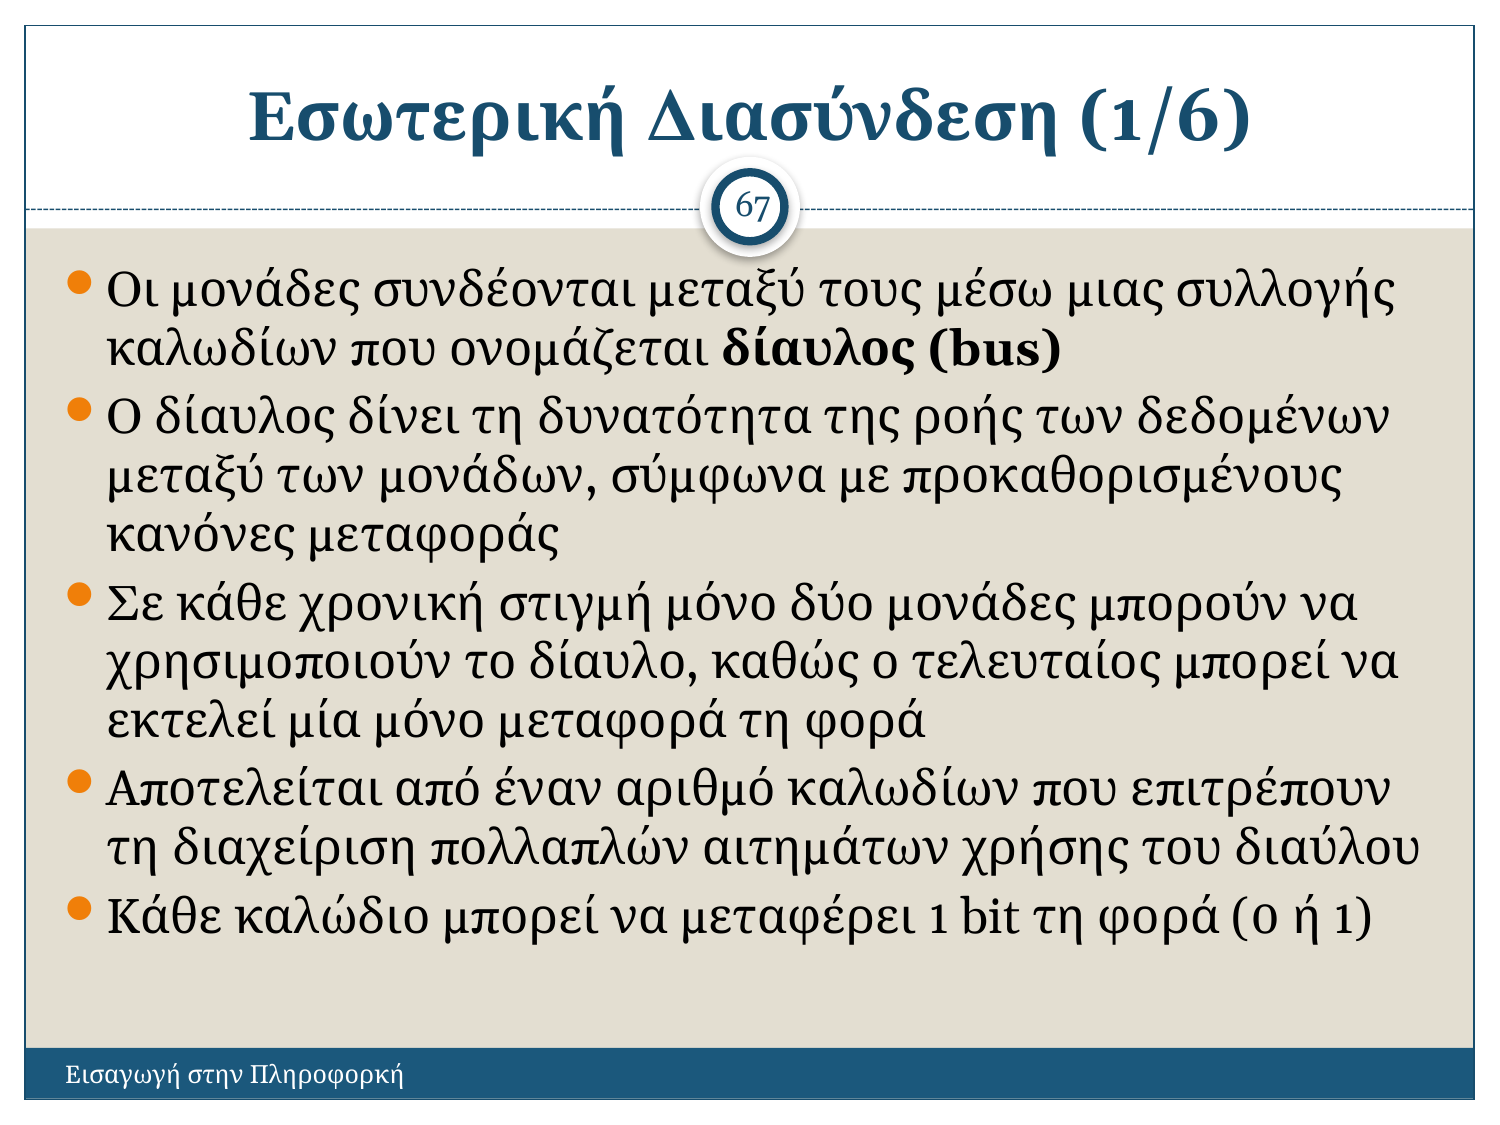

# Εσωτερική Διασύνδεση (1/6)
67
Οι μονάδες συνδέονται μεταξύ τους μέσω μιας συλλογής καλωδίων που ονομάζεται δίαυλος (bus)
Ο δίαυλος δίνει τη δυνατότητα της ροής των δεδομένων μεταξύ των μονάδων, σύμφωνα με προκαθορισμένους κανόνες μεταφοράς
Σε κάθε χρονική στιγμή μόνο δύο μονάδες μπορούν να χρησιμοποιούν το δίαυλο, καθώς ο τελευταίος μπορεί να εκτελεί μία μόνο μεταφορά τη φορά
Αποτελείται από έναν αριθμό καλωδίων που επιτρέπουν τη διαχείριση πολλαπλών αιτημάτων χρήσης του διαύλου
Κάθε καλώδιο μπορεί να μεταφέρει 1 bit τη φορά (0 ή 1)

Εισαγωγή στην Πληροφορκή